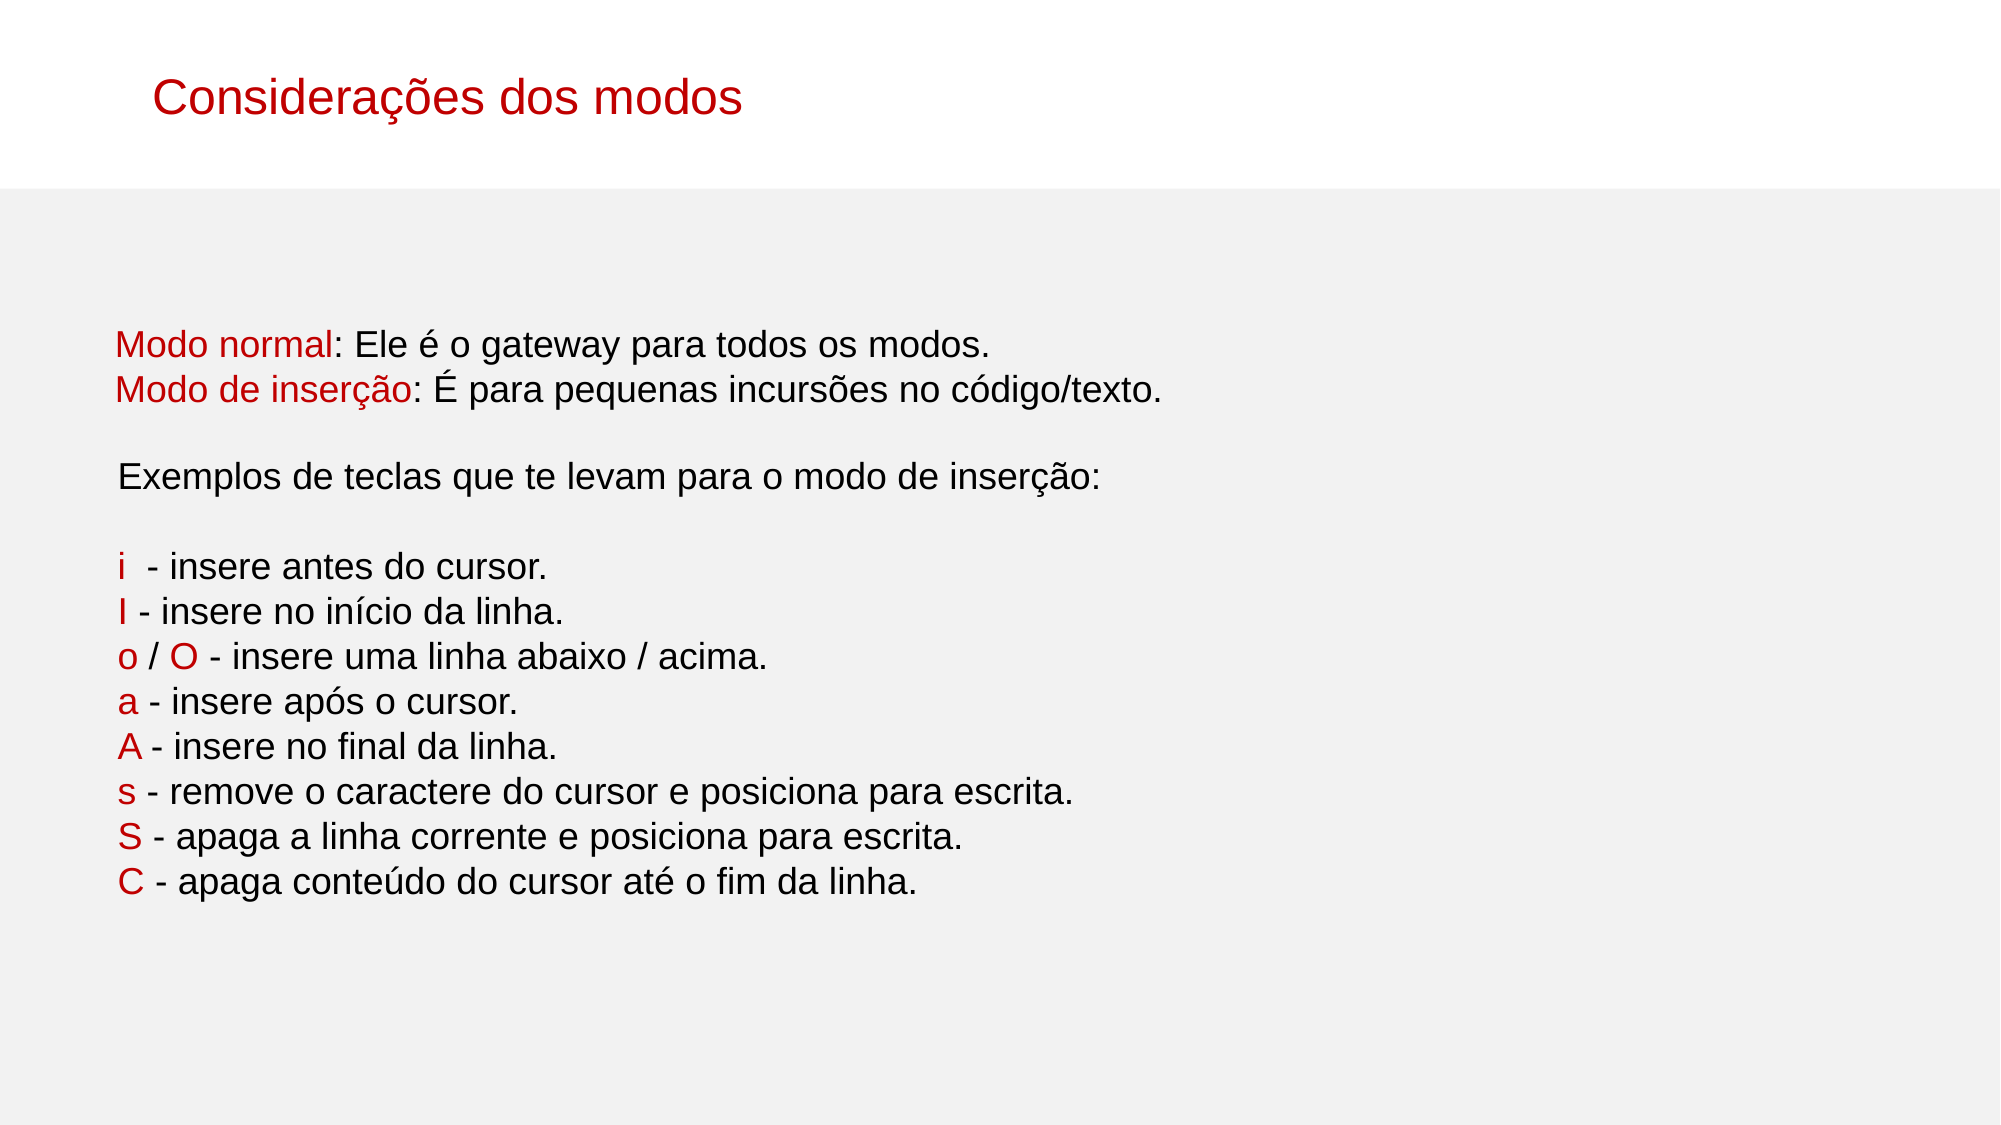

Considerações dos modos
Modo normal: Ele é o gateway para todos os modos.
Modo de inserção: É para pequenas incursões no código/texto.
Exemplos de teclas que te levam para o modo de inserção:

i  - insere antes do cursor.
I - insere no início da linha.
o / O - insere uma linha abaixo / acima.
a - insere após o cursor.
A - insere no final da linha.
s - remove o caractere do cursor e posiciona para escrita.
S - apaga a linha corrente e posiciona para escrita.
C - apaga conteúdo do cursor até o fim da linha.